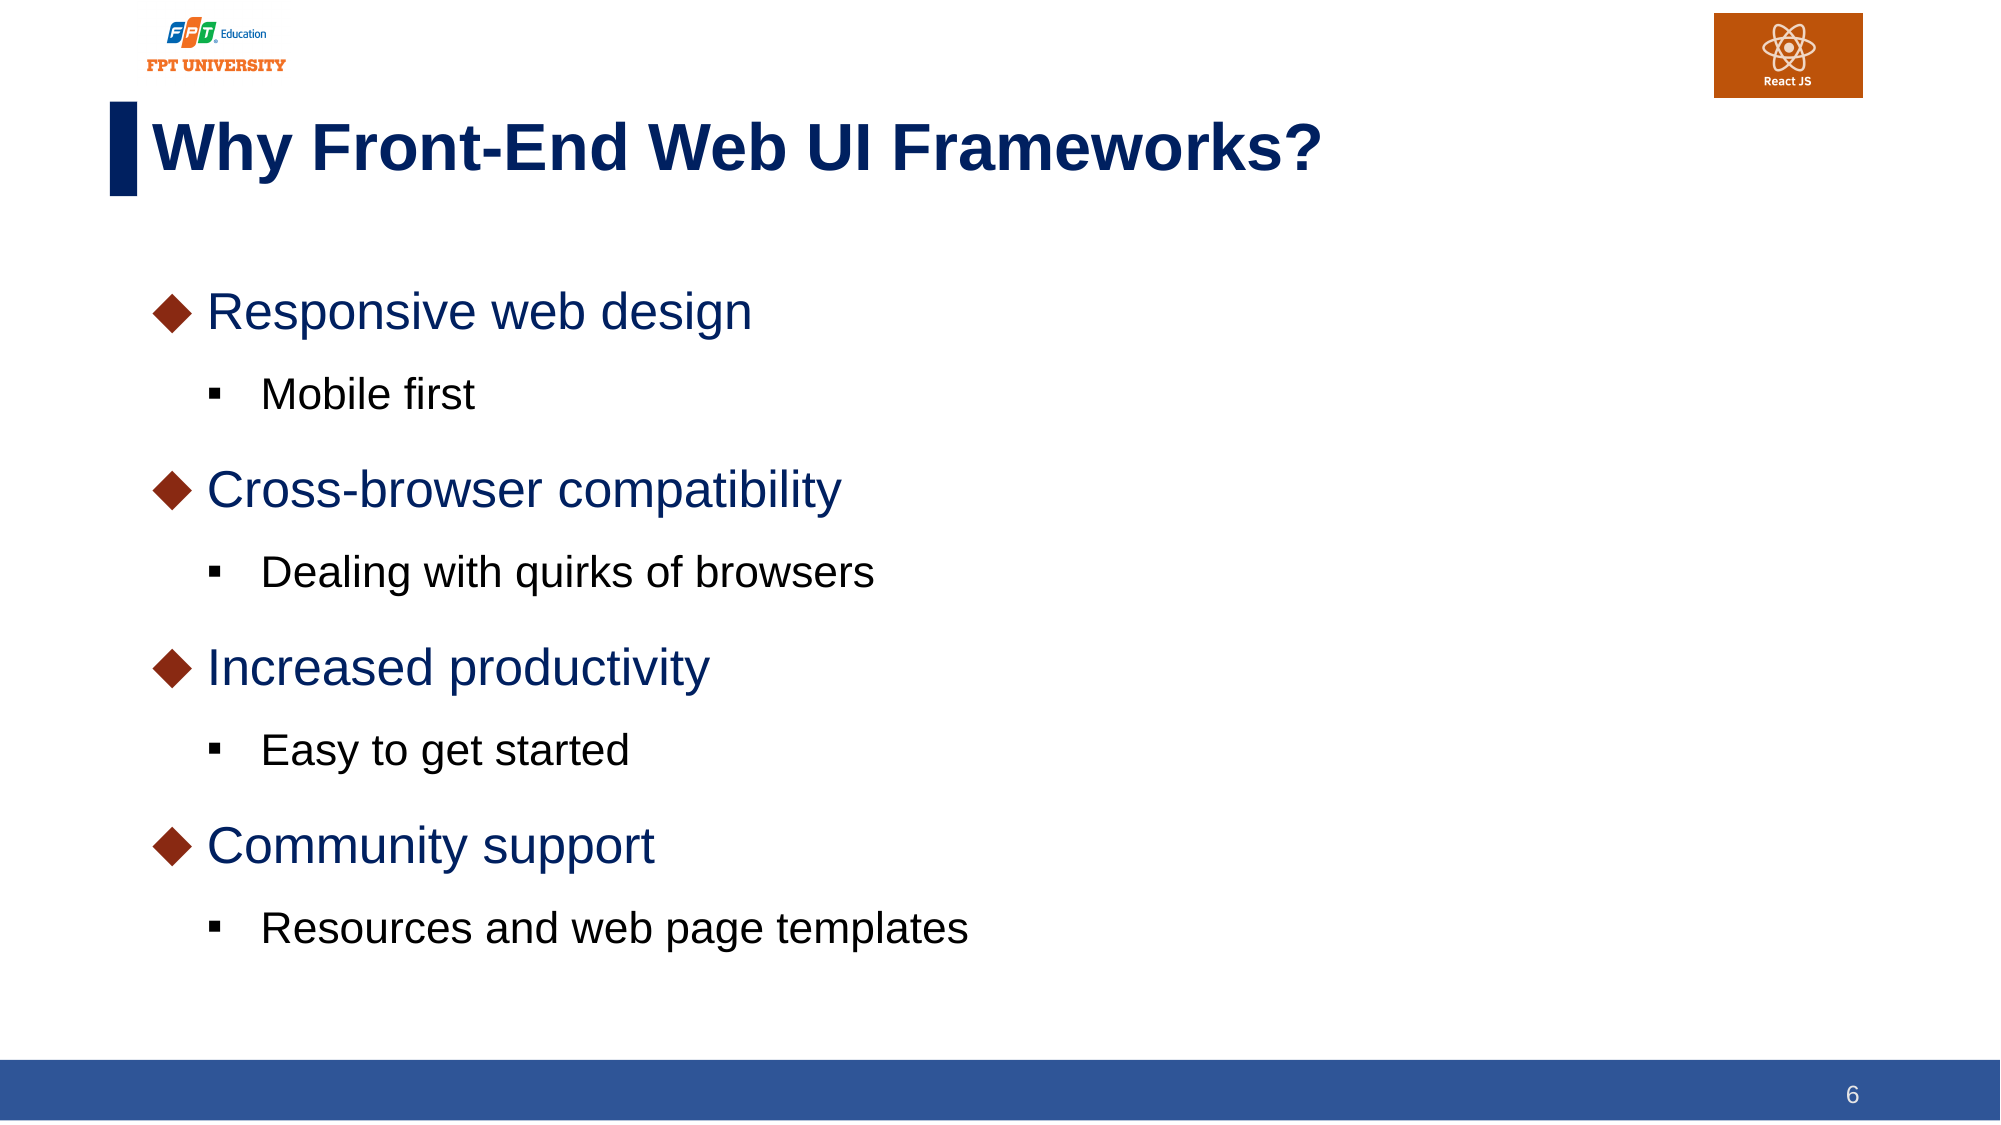

# Why Front-End Web UI Frameworks?
Responsive web design
Mobile first
Cross-browser compatibility
Dealing with quirks of browsers
Increased productivity
Easy to get started
Community support
Resources and web page templates

6